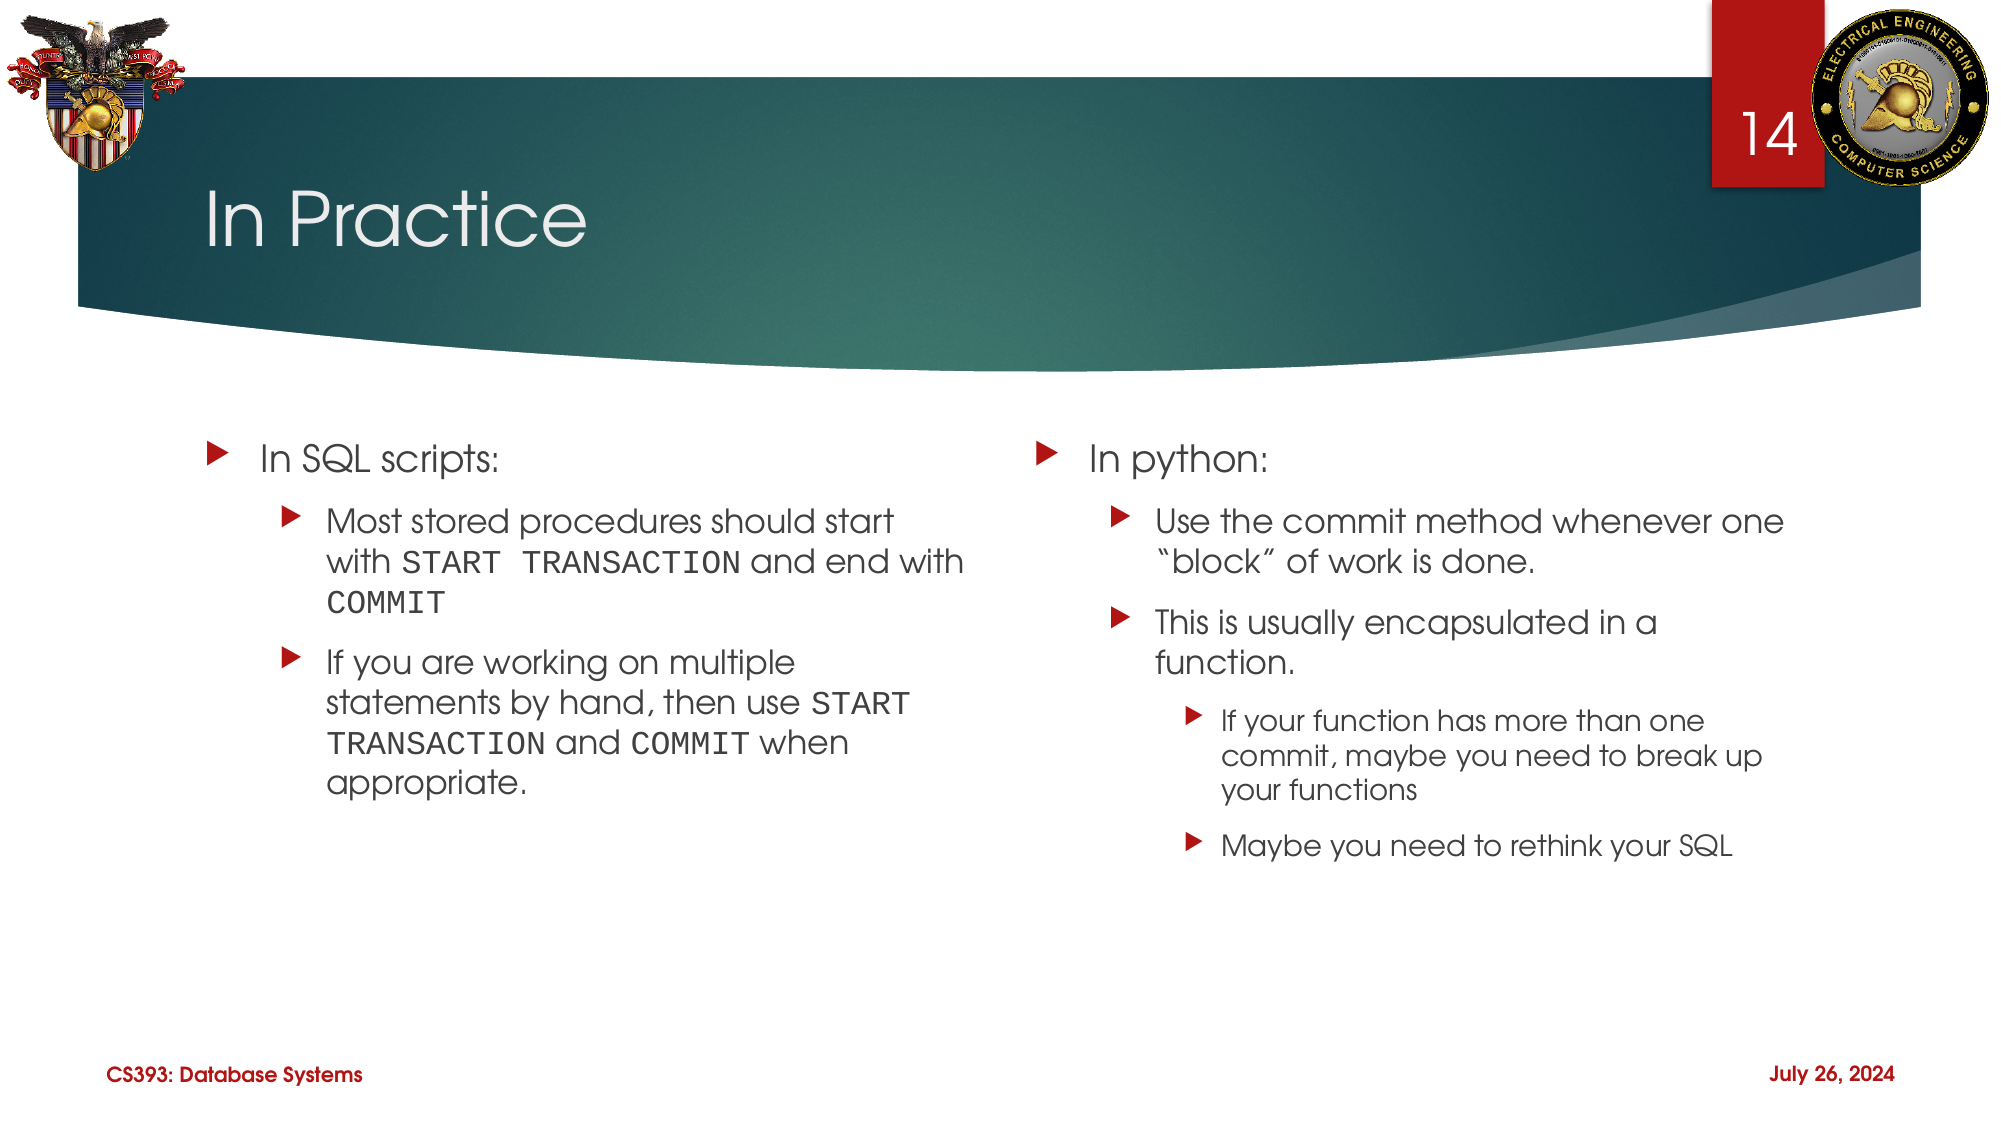

14
# In Practice
In SQL scripts:
Most stored procedures should start with START TRANSACTION and end with COMMIT
If you are working on multiple statements by hand, then use START TRANSACTION and COMMIT when appropriate.

In python:
Use the commit method whenever one “block” of work is done.
This is usually encapsulated in a function.
If your function has more than one commit, maybe you need to break up your functions
Maybe you need to rethink your SQL

CS393: Database Systems
July 26, 2024